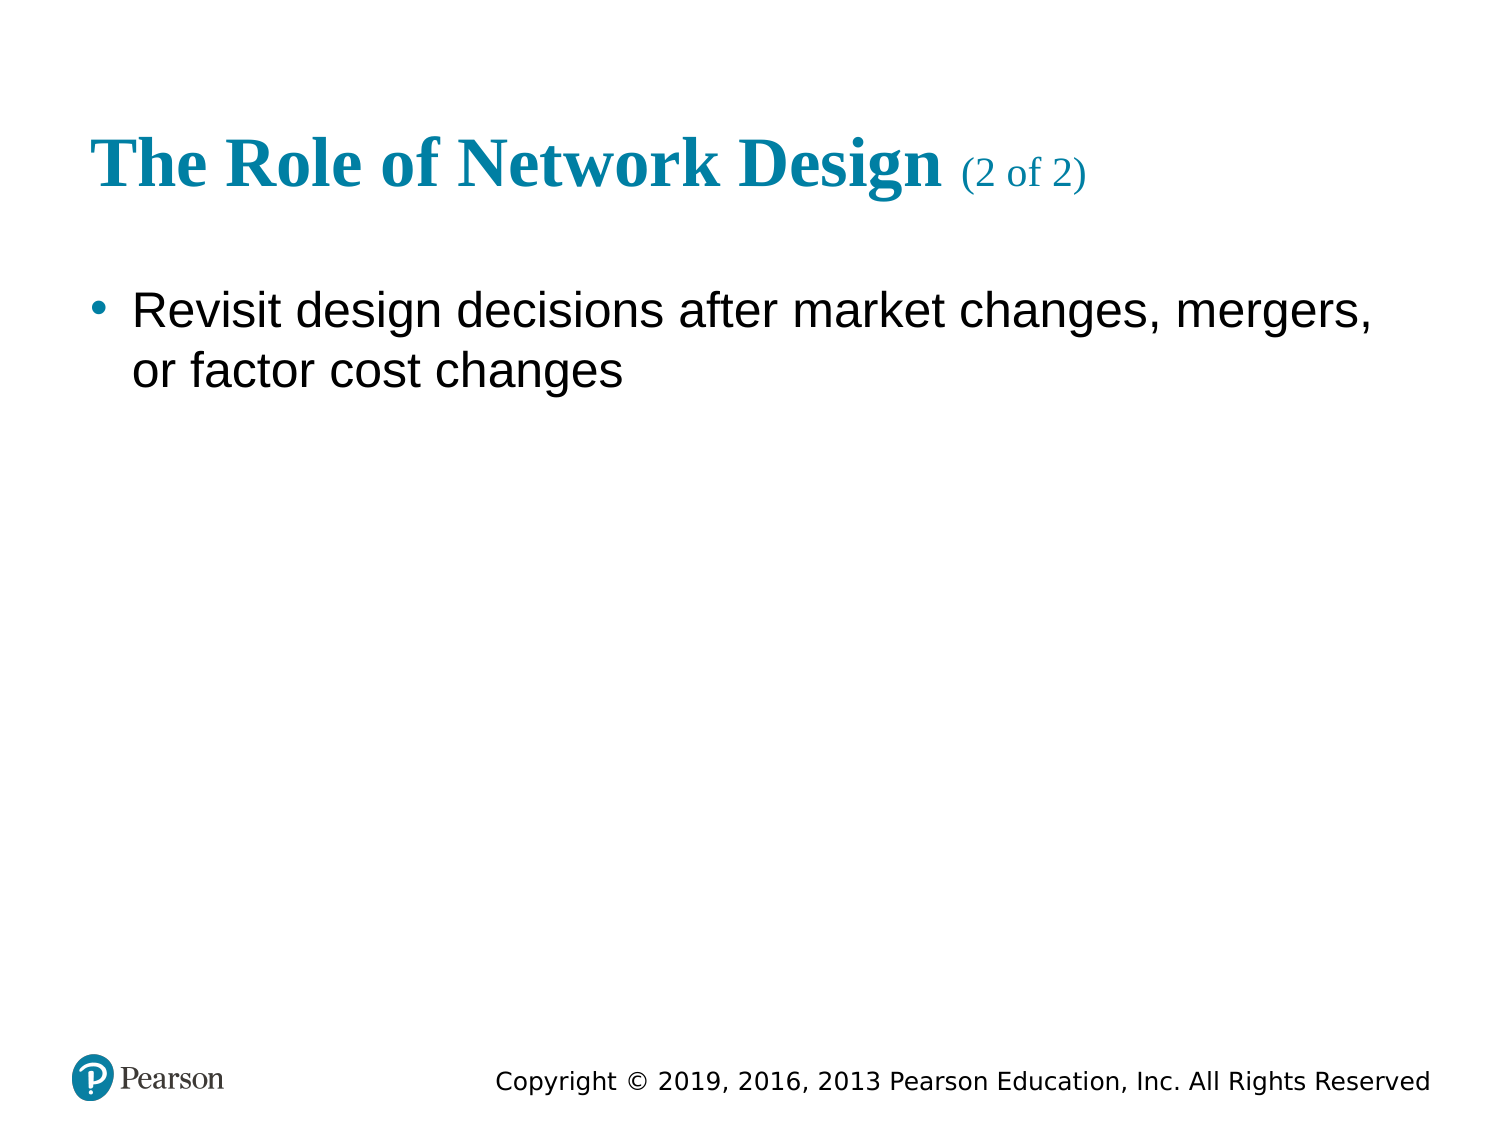

# The Role of Network Design (2 of 2)
Revisit design decisions after market changes, mergers, or factor cost changes